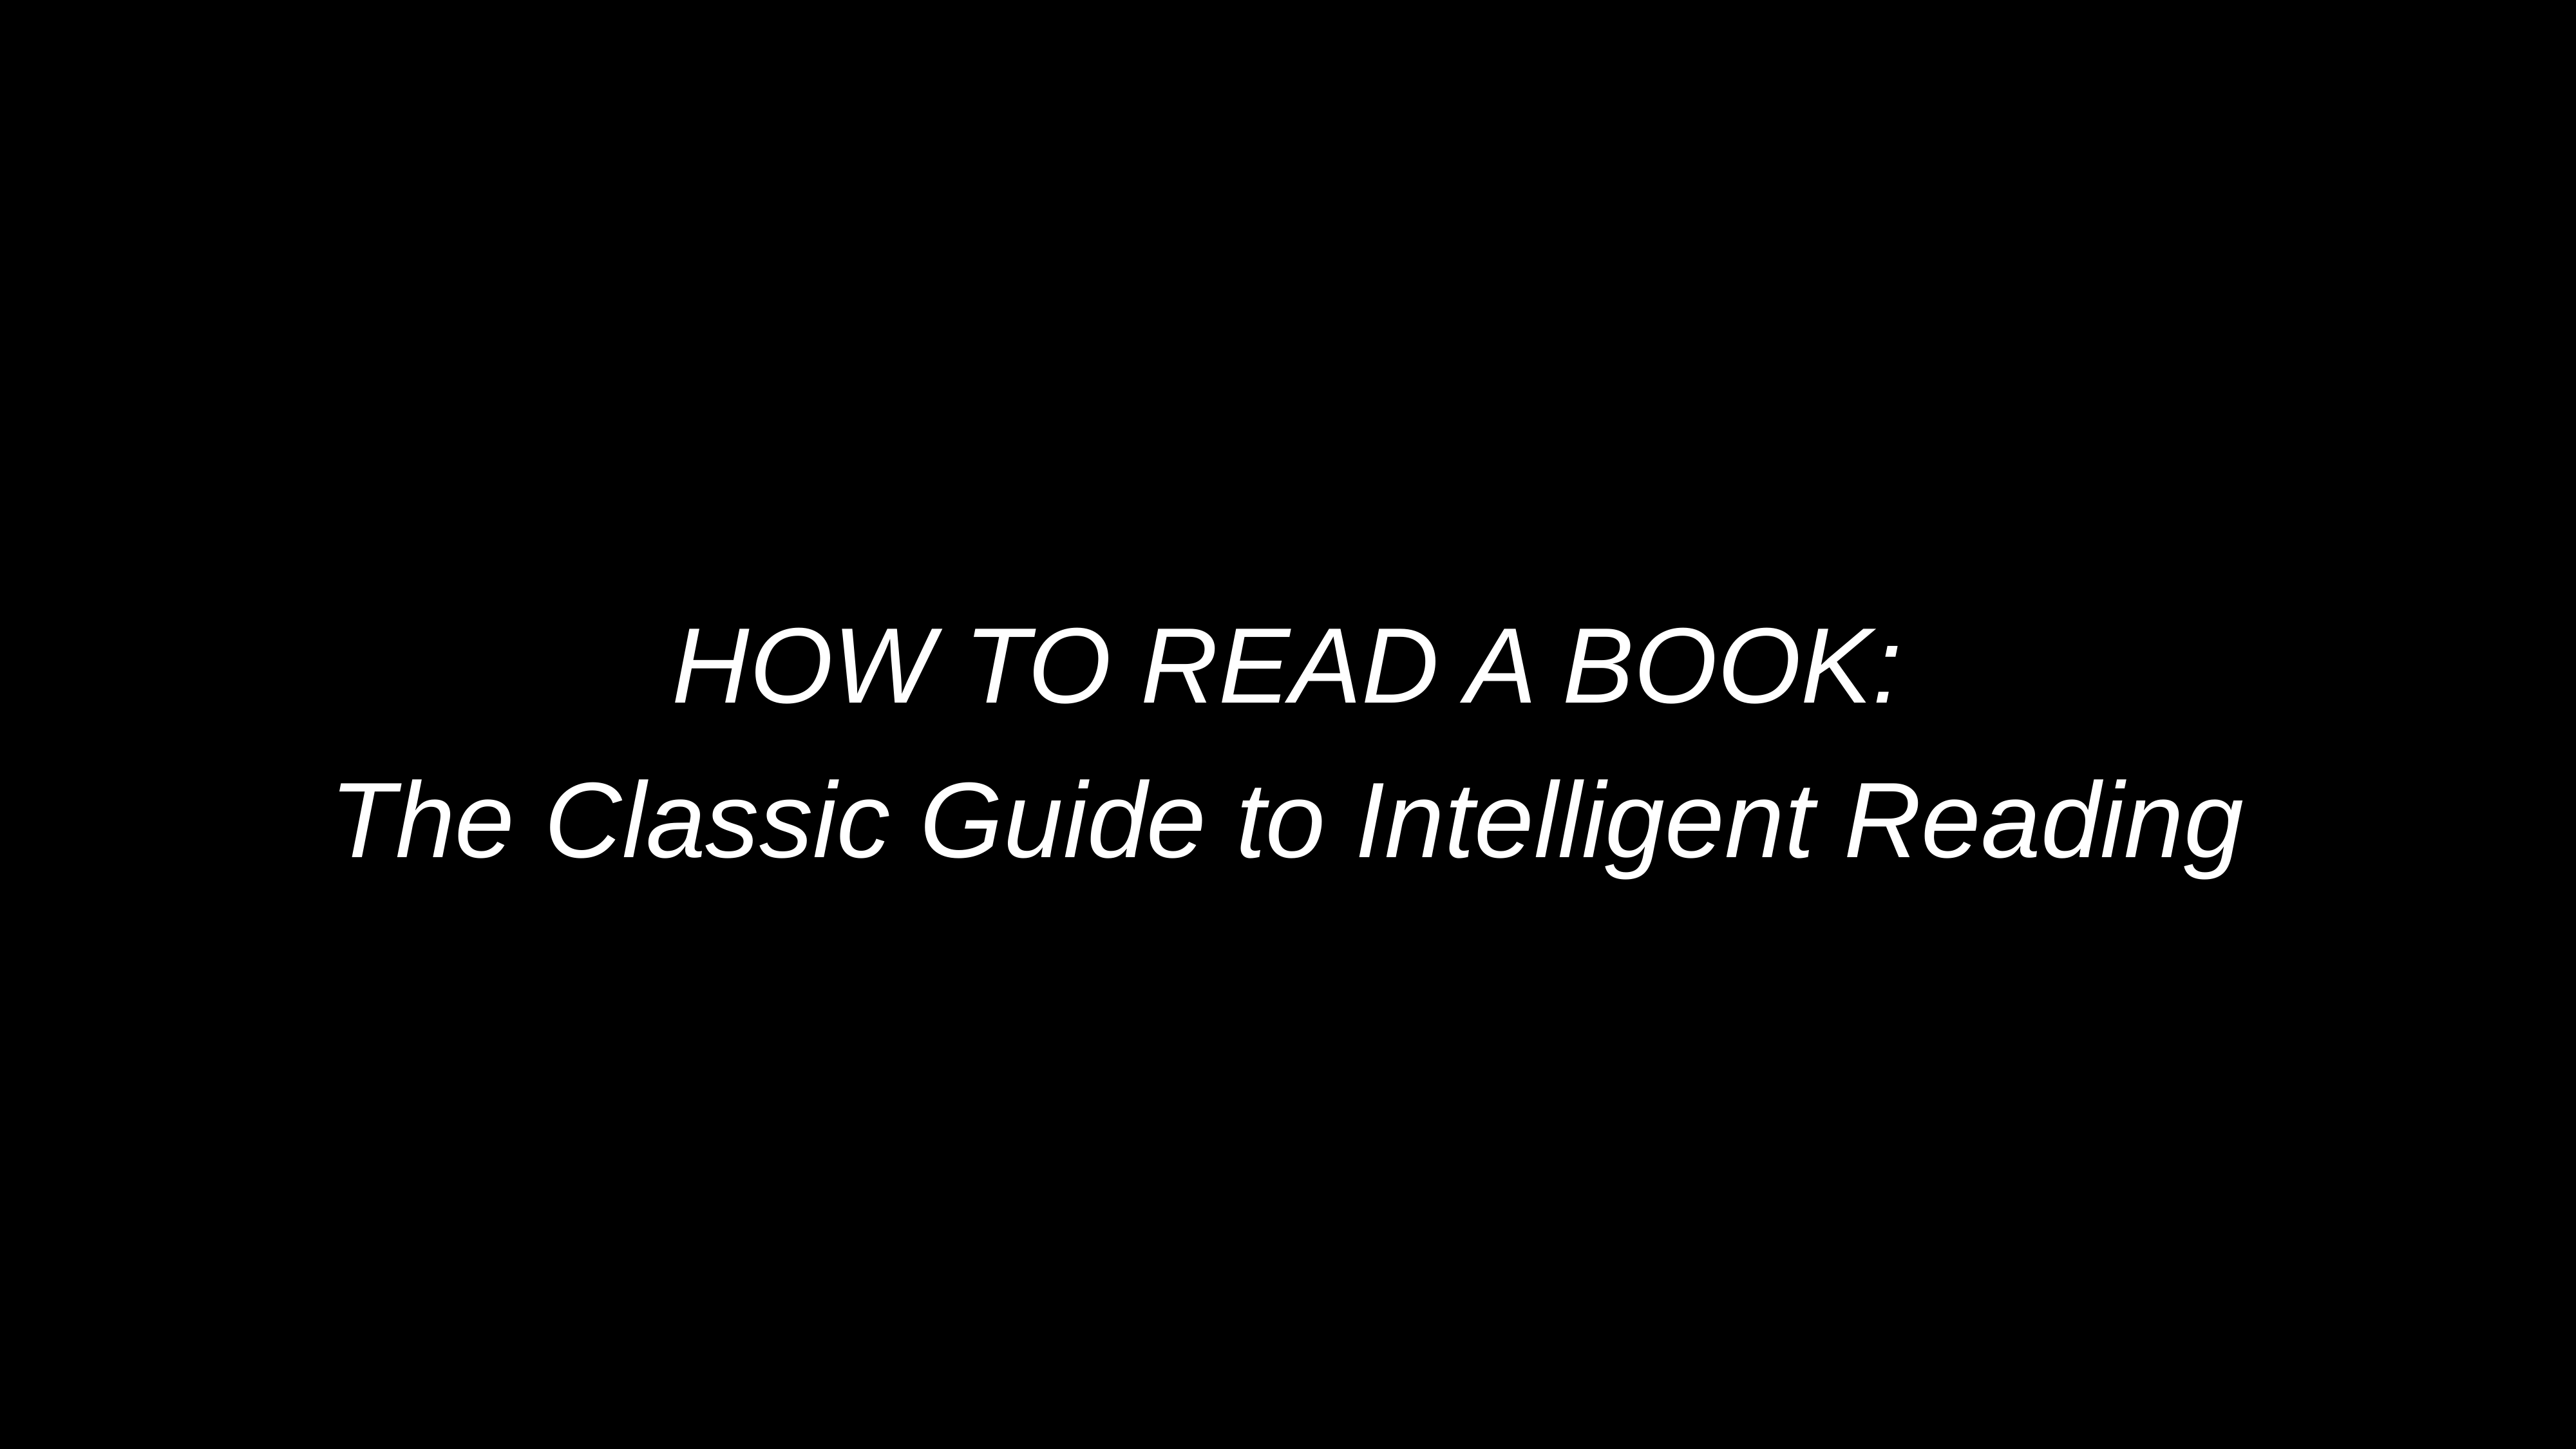

How to Read a Book:
The Classic Guide to Intelligent Reading